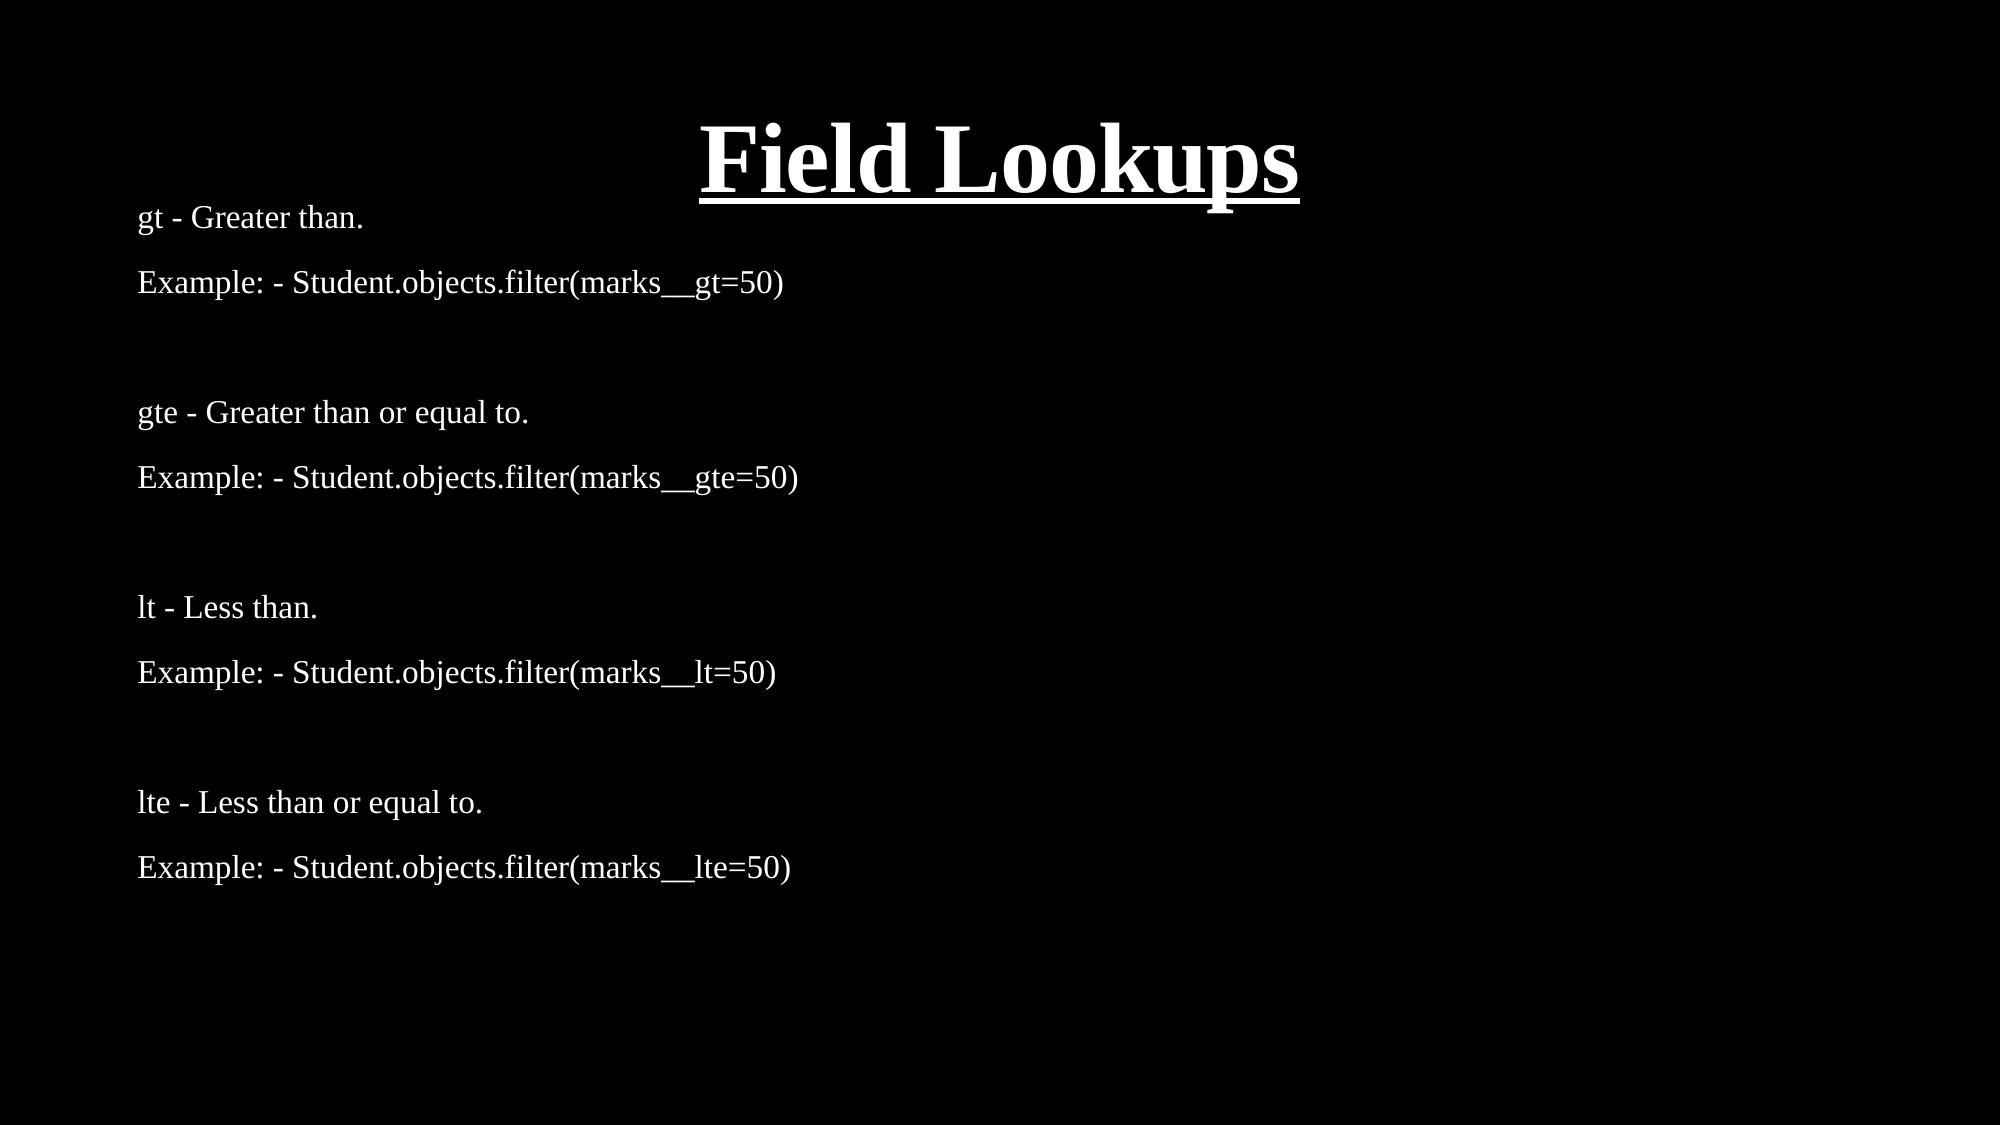

# Field Lookups
gt - Greater than.
Example: - Student.objects.filter(marks__gt=50)

gte - Greater than or equal to.
Example: - Student.objects.filter(marks__gte=50)

lt - Less than.
Example: - Student.objects.filter(marks__lt=50)

lte - Less than or equal to.
Example: - Student.objects.filter(marks__lte=50)